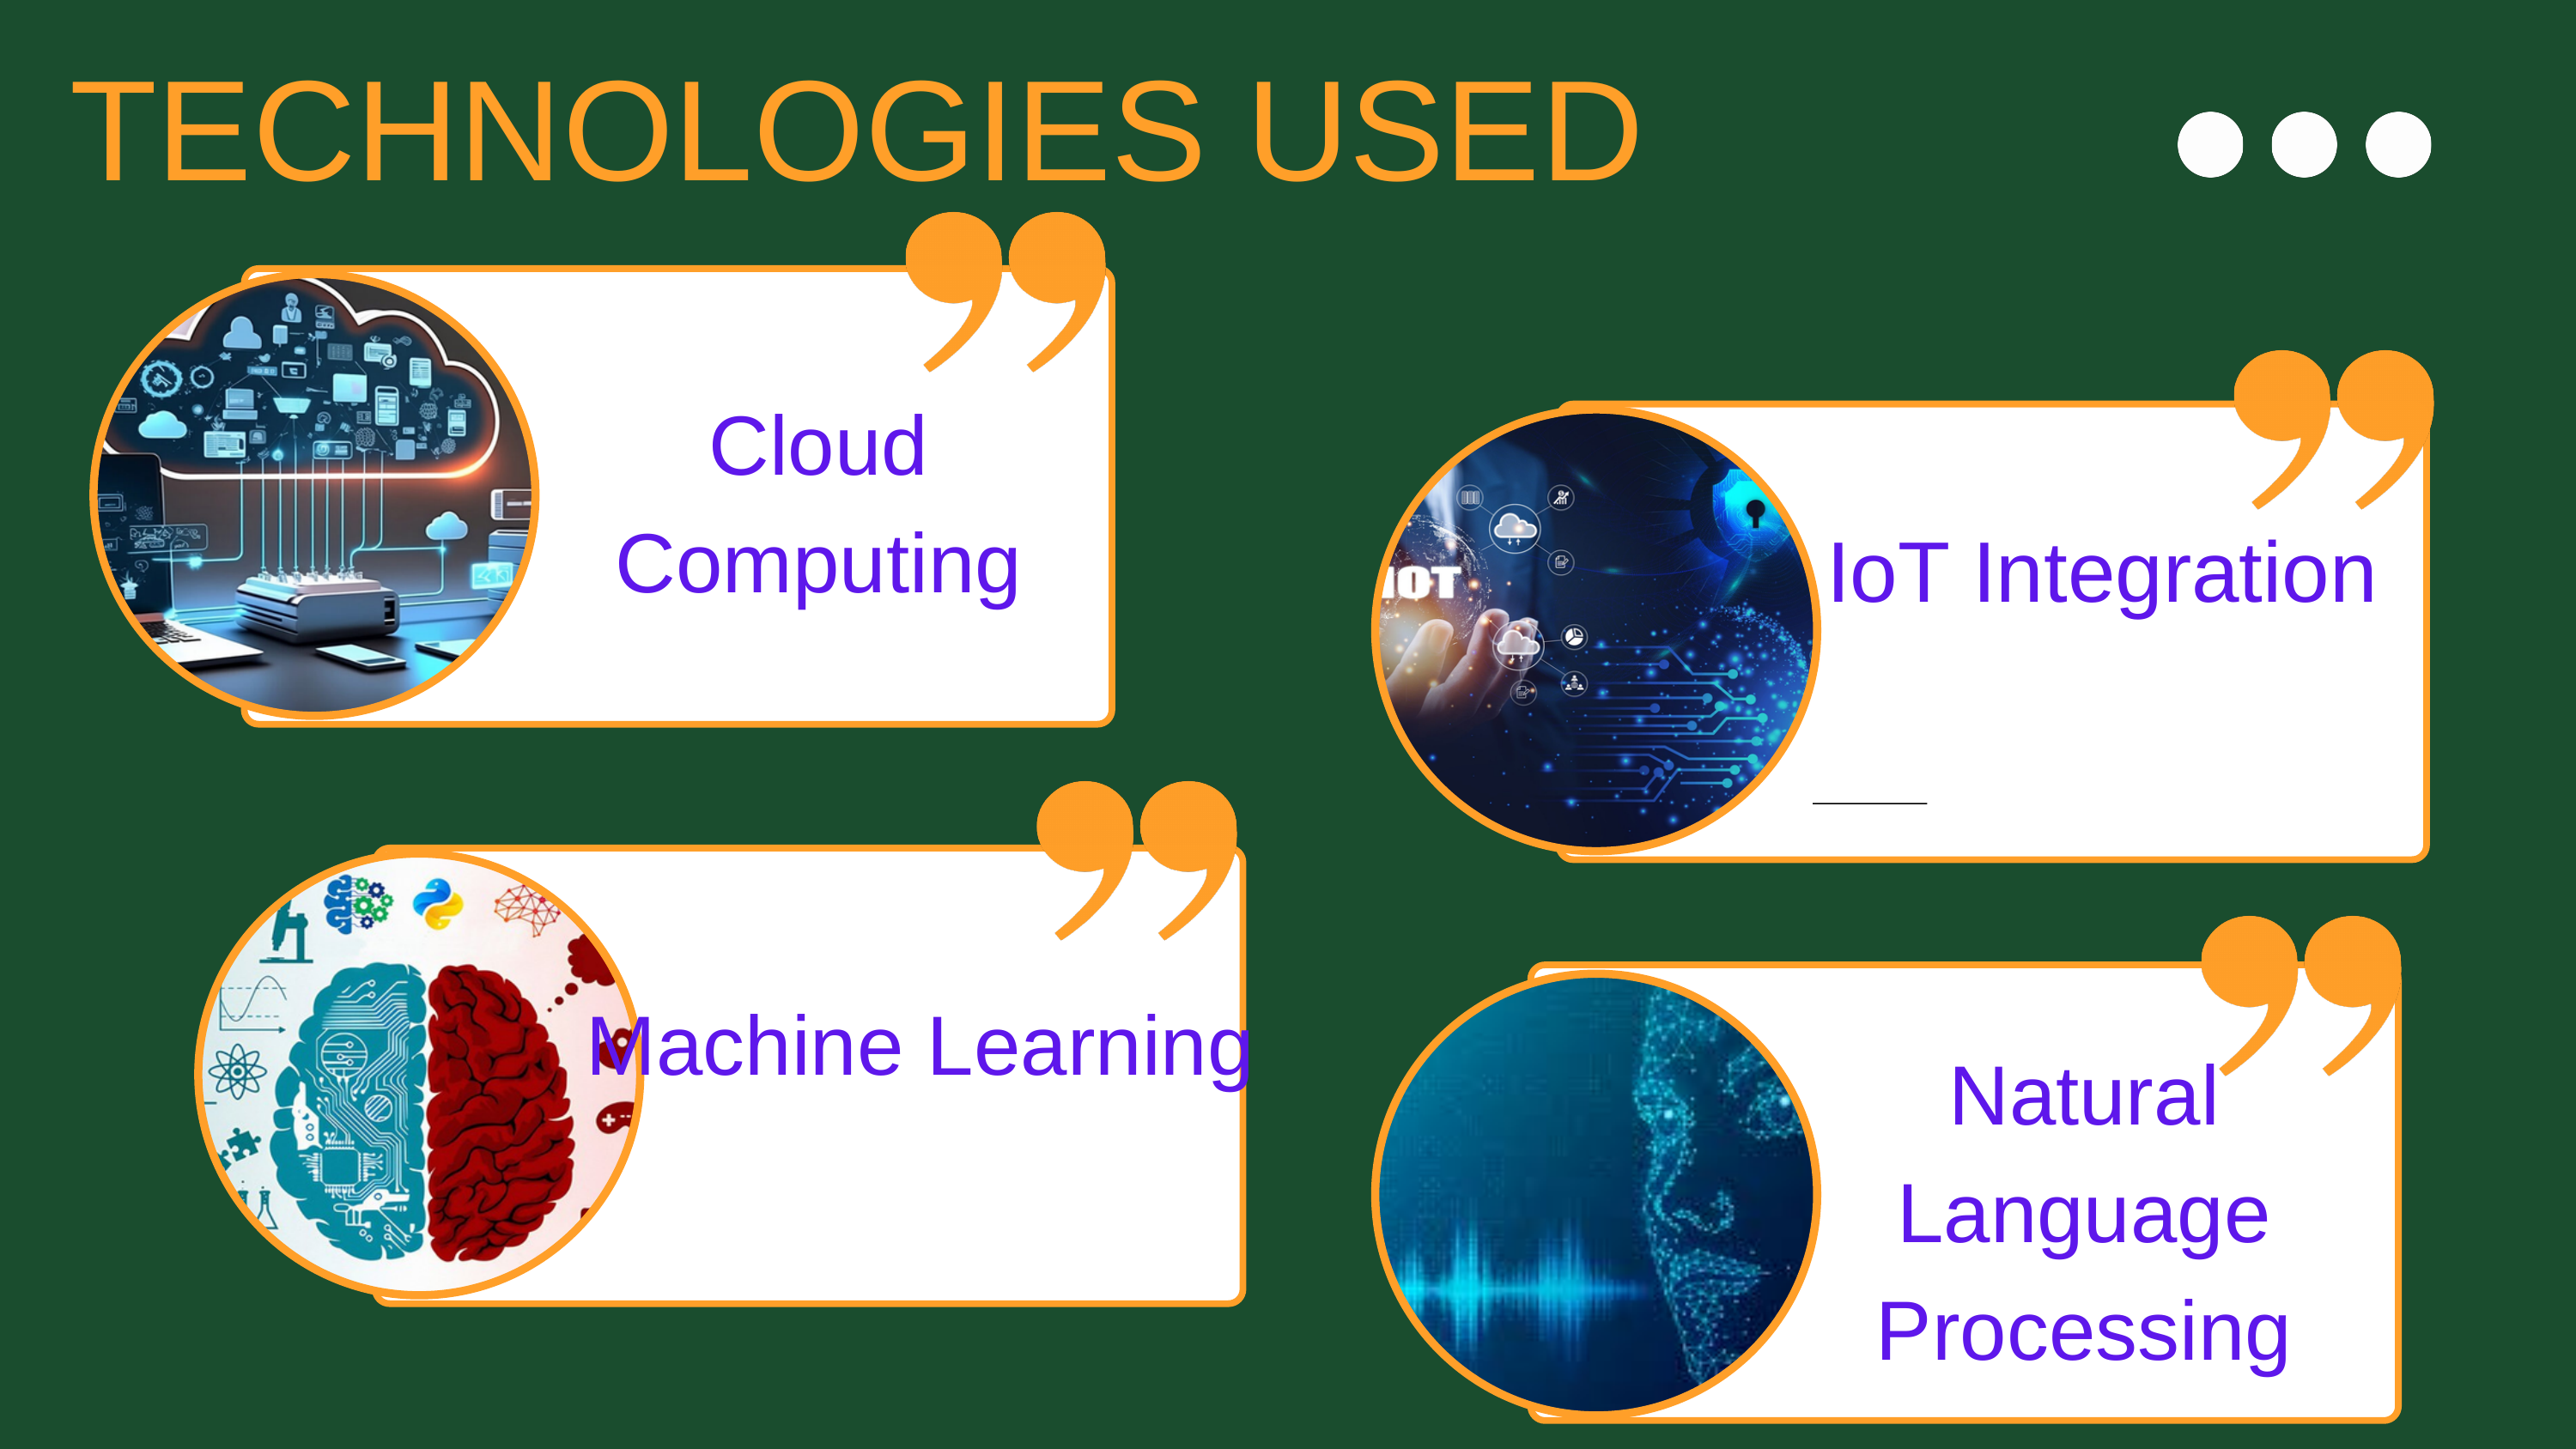

TECHNOLOGIES USED

Cloud Computing

IoT Integration

Machine Learning
Natural Language Processing